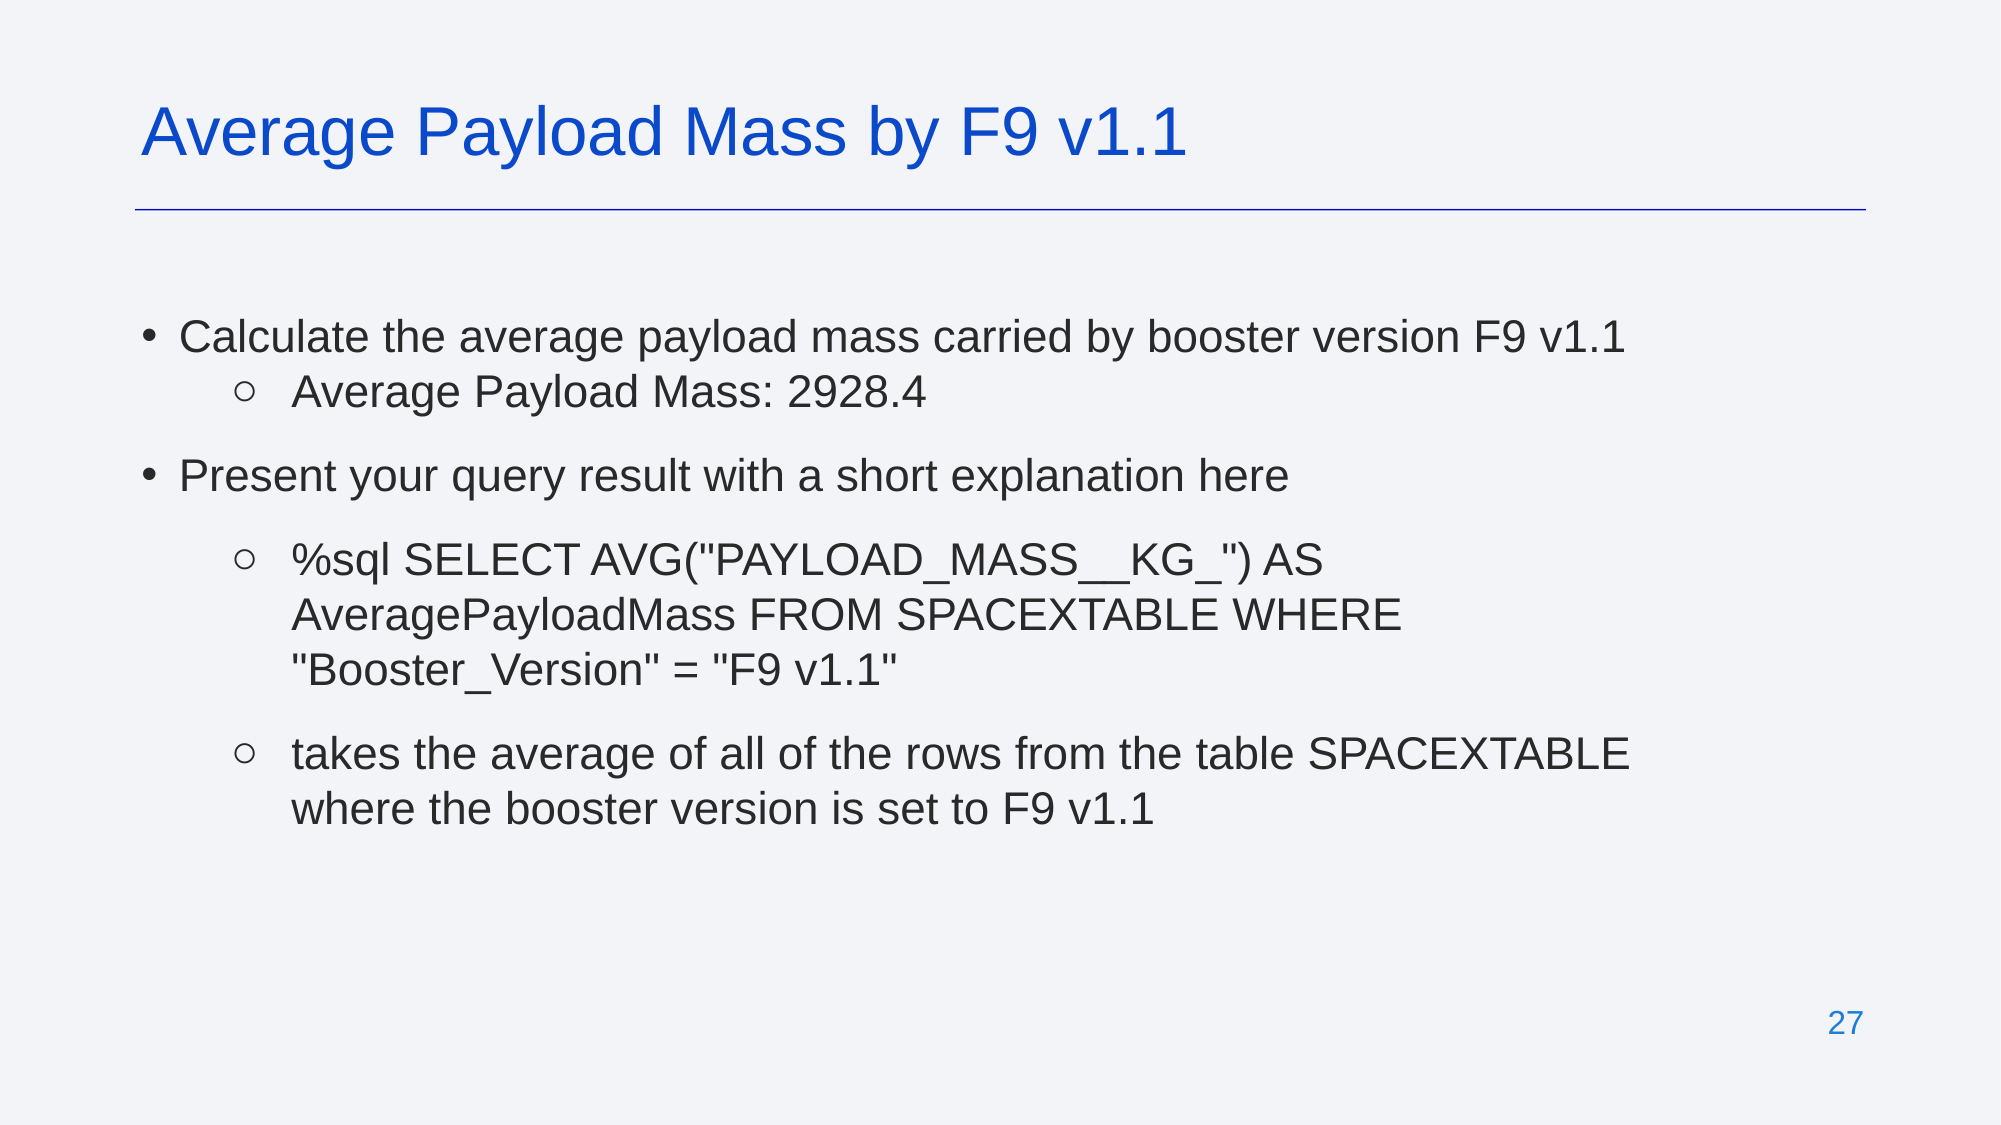

Average Payload Mass by F9 v1.1
Calculate the average payload mass carried by booster version F9 v1.1
Average Payload Mass: 2928.4
Present your query result with a short explanation here
%sql SELECT AVG("PAYLOAD_MASS__KG_") AS AveragePayloadMass FROM SPACEXTABLE WHERE "Booster_Version" = "F9 v1.1"
takes the average of all of the rows from the table SPACEXTABLE where the booster version is set to F9 v1.1
27